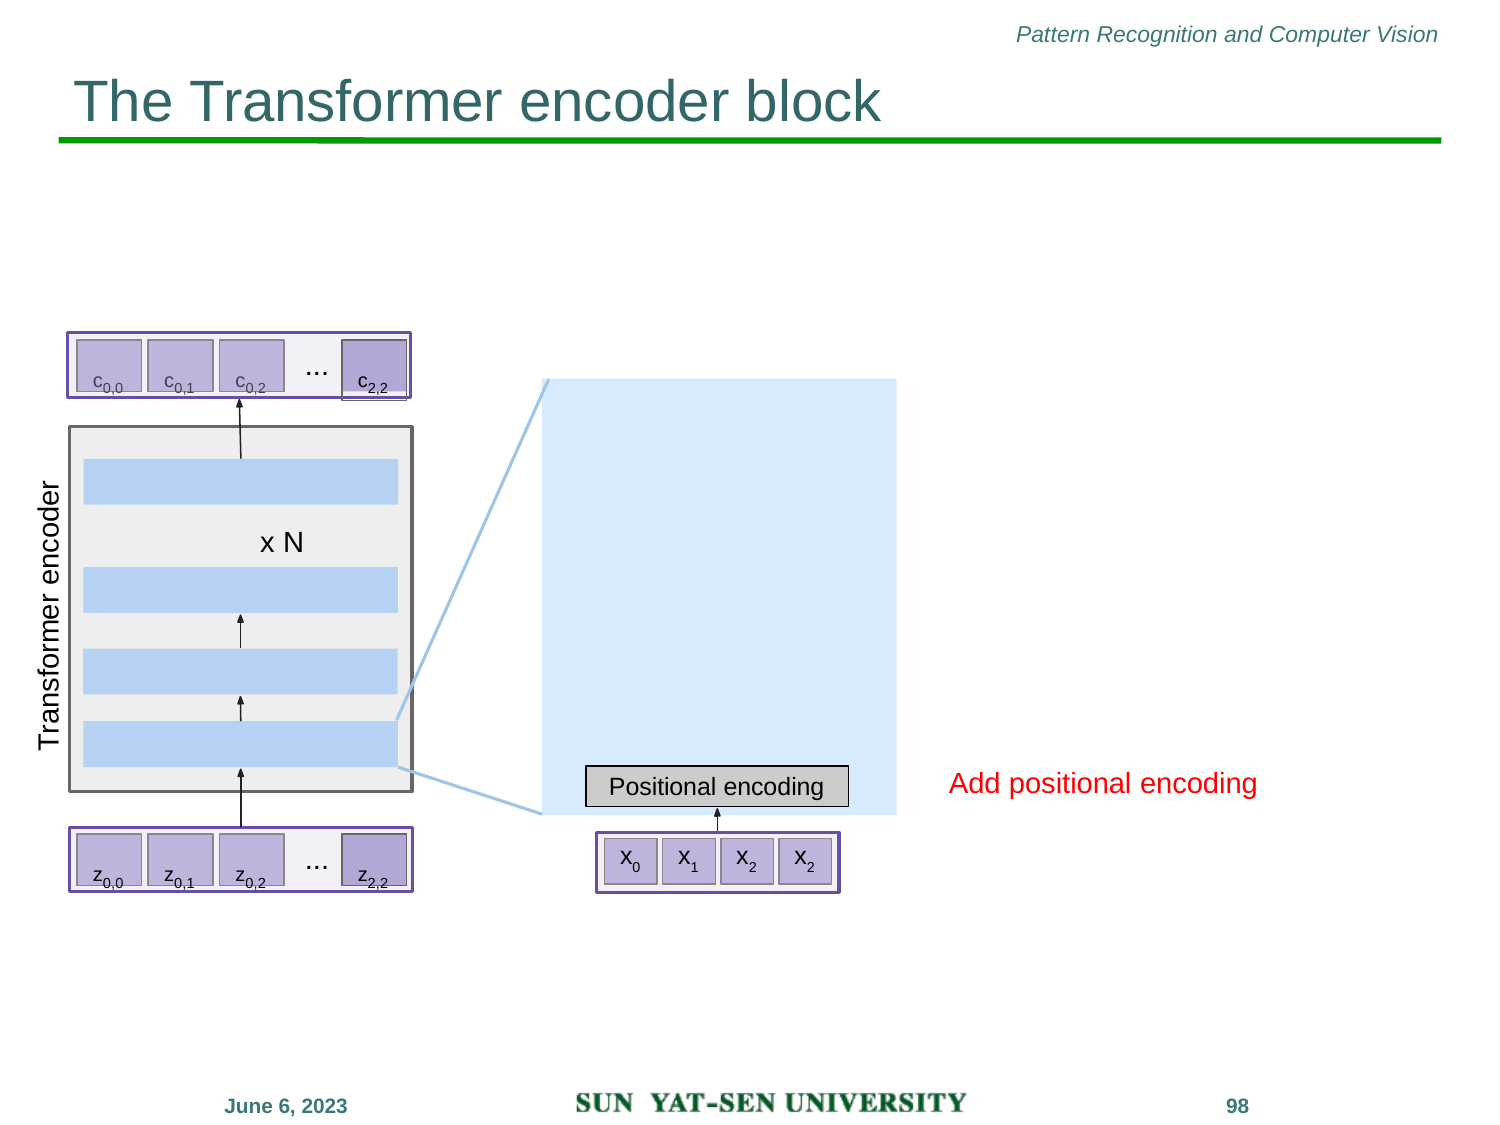

# The Transformer encoder block

c2,2
...
c0,0
c0,1
c0,2

Transformer encoder
x N

Add positional encoding

Positional encoding

...
z0,0
z0,1
z0,2
z2,2
x0
x1
x2
x2